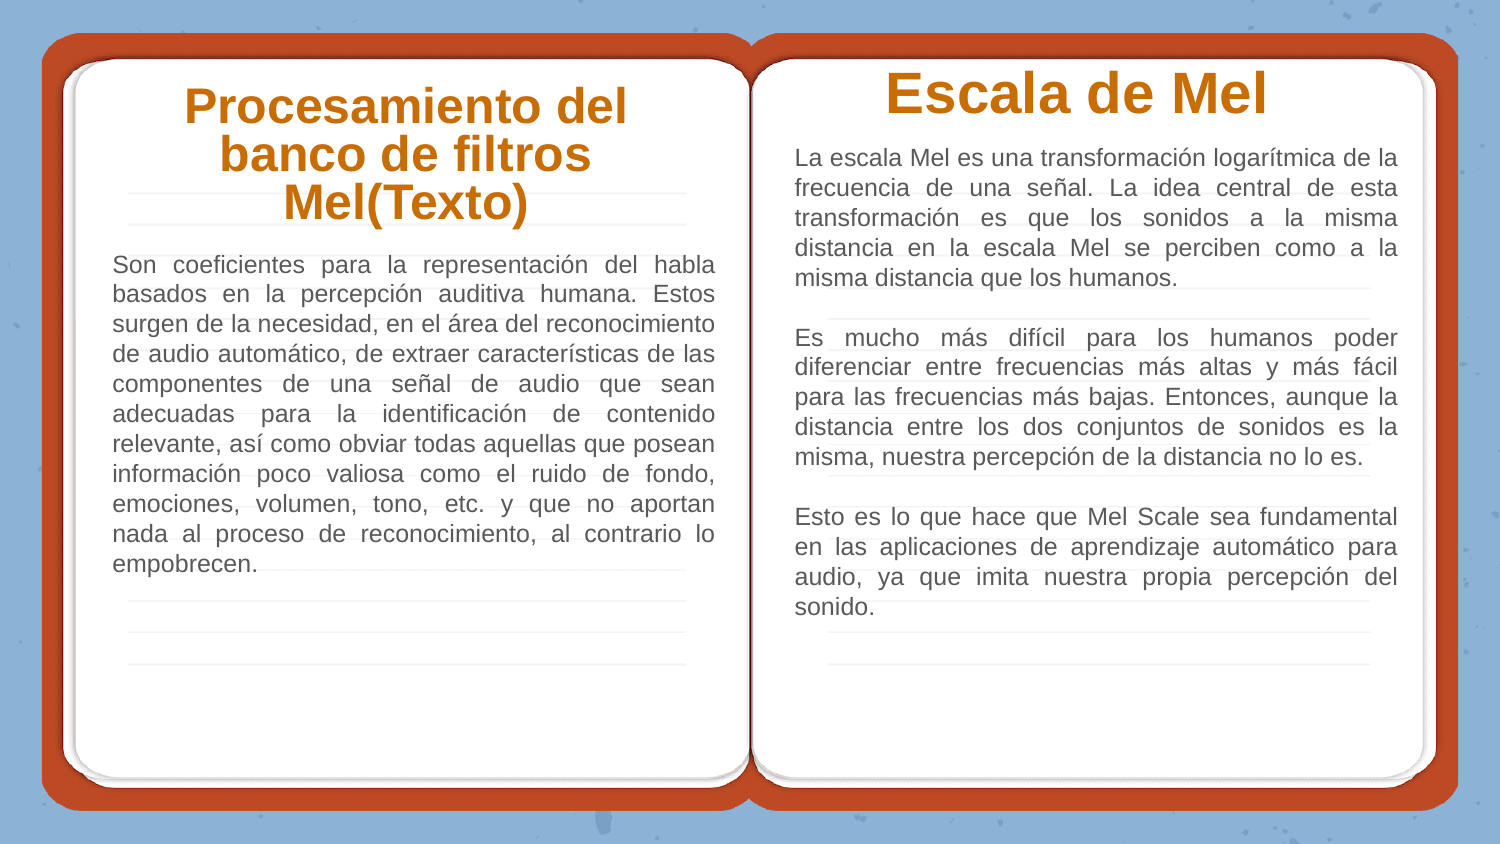

Escala de Mel
Procesamiento del banco de filtros Mel(Texto)
La escala Mel es una transformación logarítmica de la frecuencia de una señal. La idea central de esta transformación es que los sonidos a la misma distancia en la escala Mel se perciben como a la misma distancia que los humanos.

Es mucho más difícil para los humanos poder diferenciar entre frecuencias más altas y más fácil para las frecuencias más bajas. Entonces, aunque la distancia entre los dos conjuntos de sonidos es la misma, nuestra percepción de la distancia no lo es.

Esto es lo que hace que Mel Scale sea fundamental en las aplicaciones de aprendizaje automático para audio, ya que imita nuestra propia percepción del sonido.
Son coeficientes para la representación del habla basados en la percepción auditiva humana. Estos surgen de la necesidad, en el área del reconocimiento de audio automático, de extraer características de las componentes de una señal de audio que sean adecuadas para la identificación de contenido relevante, así como obviar todas aquellas que posean información poco valiosa como el ruido de fondo, emociones, volumen, tono, etc. y que no aportan nada al proceso de reconocimiento, al contrario lo empobrecen.